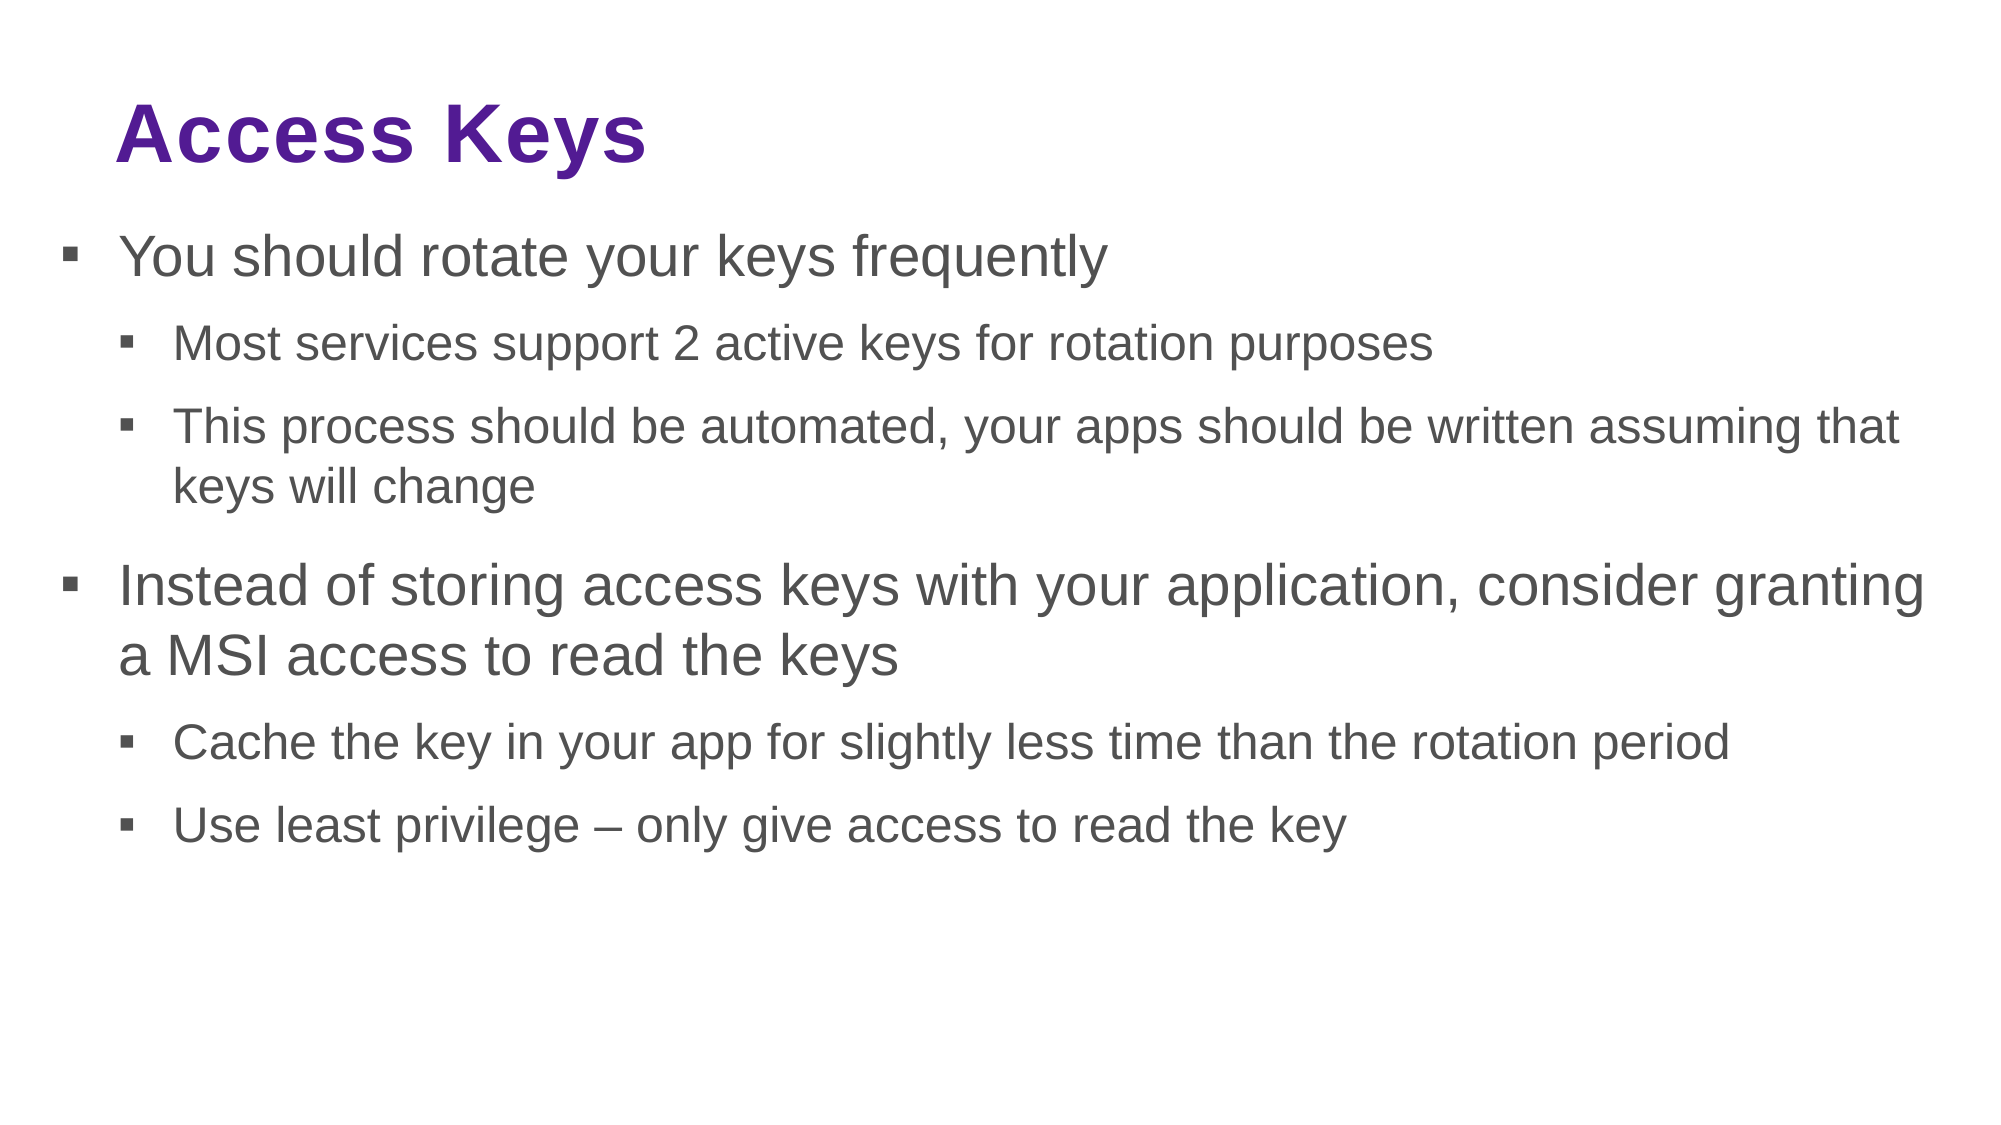

# Access Keys
You should rotate your keys frequently
Most services support 2 active keys for rotation purposes
This process should be automated, your apps should be written assuming that keys will change
Instead of storing access keys with your application, consider granting a MSI access to read the keys
Cache the key in your app for slightly less time than the rotation period
Use least privilege – only give access to read the key